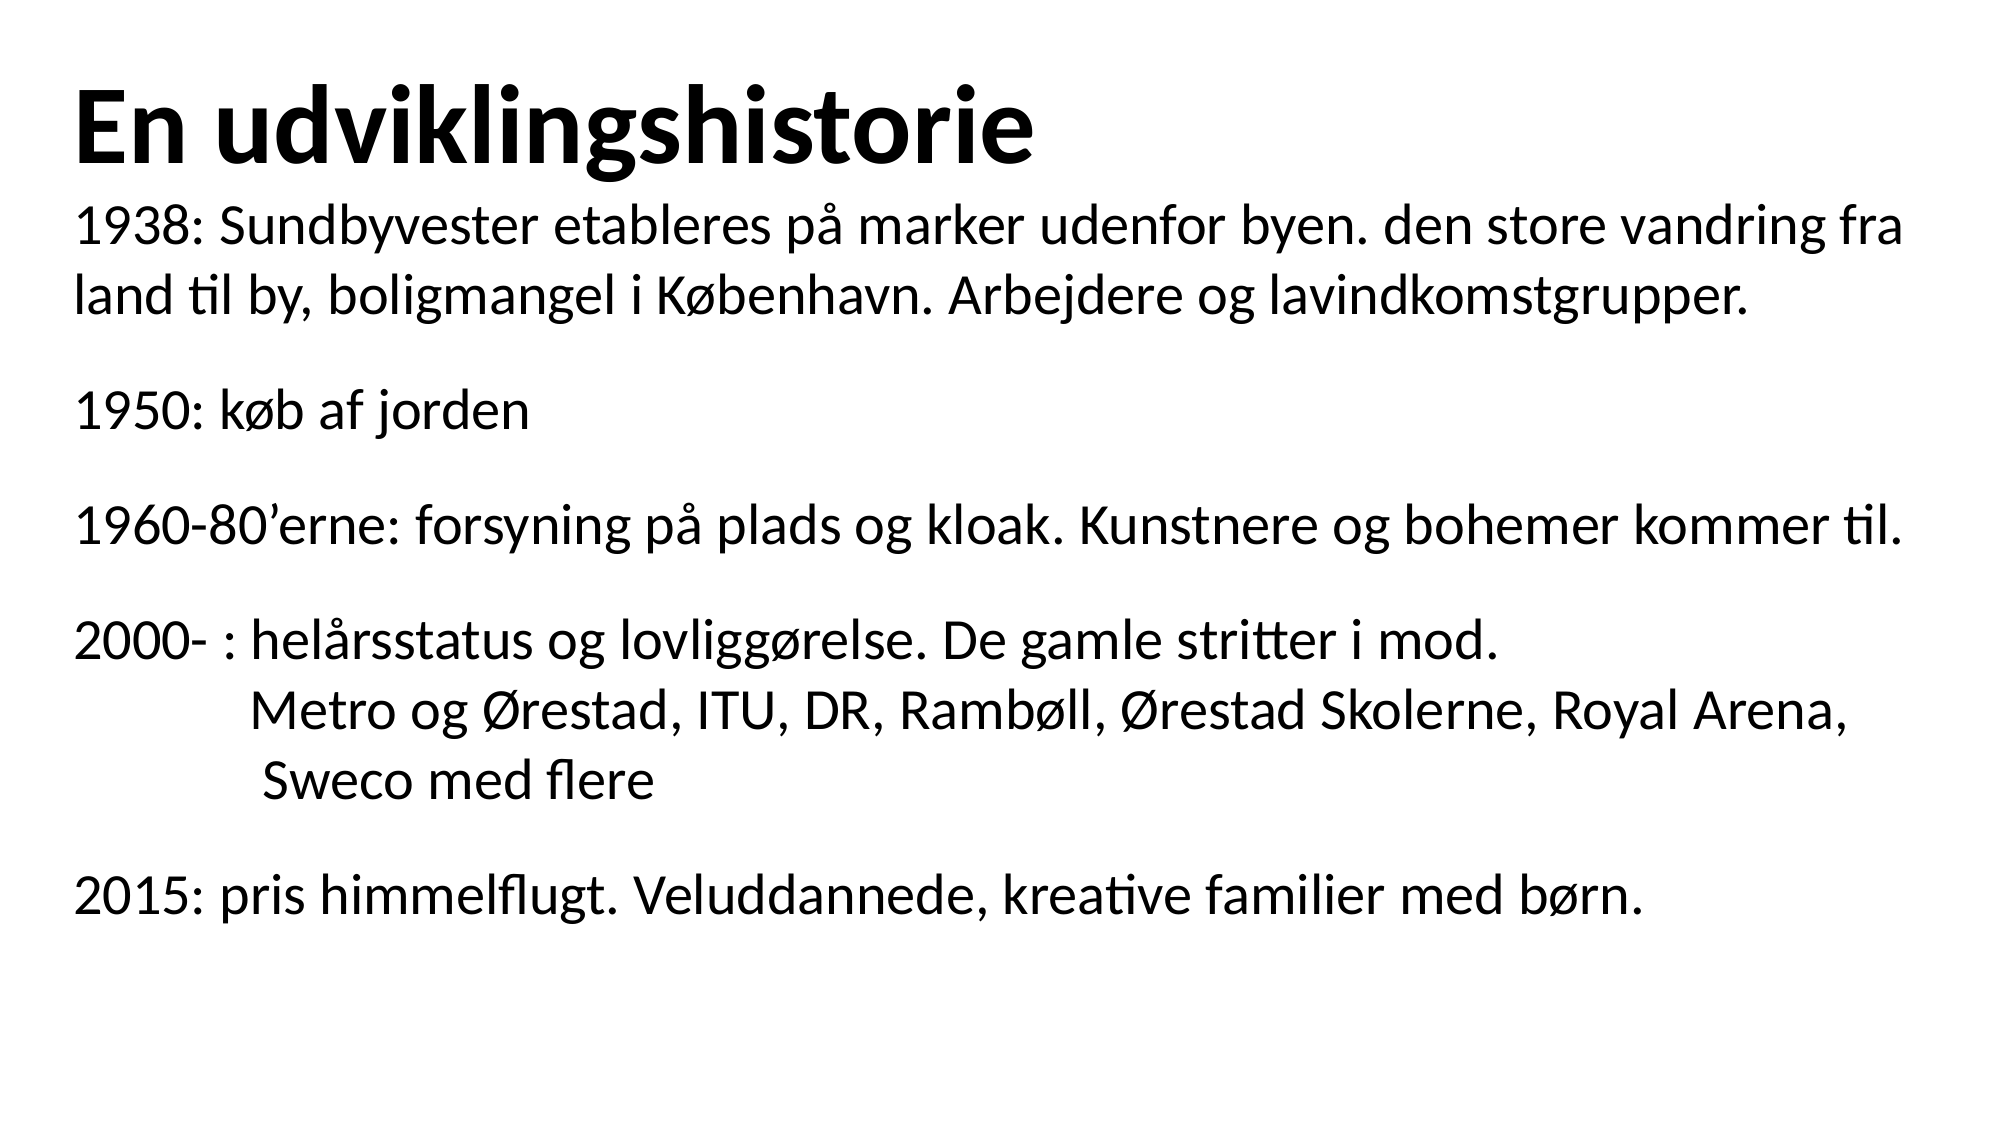

En udviklingshistorie
1938: Sundbyvester etableres på marker udenfor byen. den store vandring fra land til by, boligmangel i København. Arbejdere og lavindkomstgrupper.

1950: køb af jorden

1960-80’erne: forsyning på plads og kloak. Kunstnere og bohemer kommer til.

2000- : helårsstatus og lovliggørelse. De gamle stritter i mod.
	  Metro og Ørestad, ITU, DR, Rambøll, Ørestad Skolerne, Royal Arena,
	   Sweco med flere

2015: pris himmelflugt. Veluddannede, kreative familier med børn.